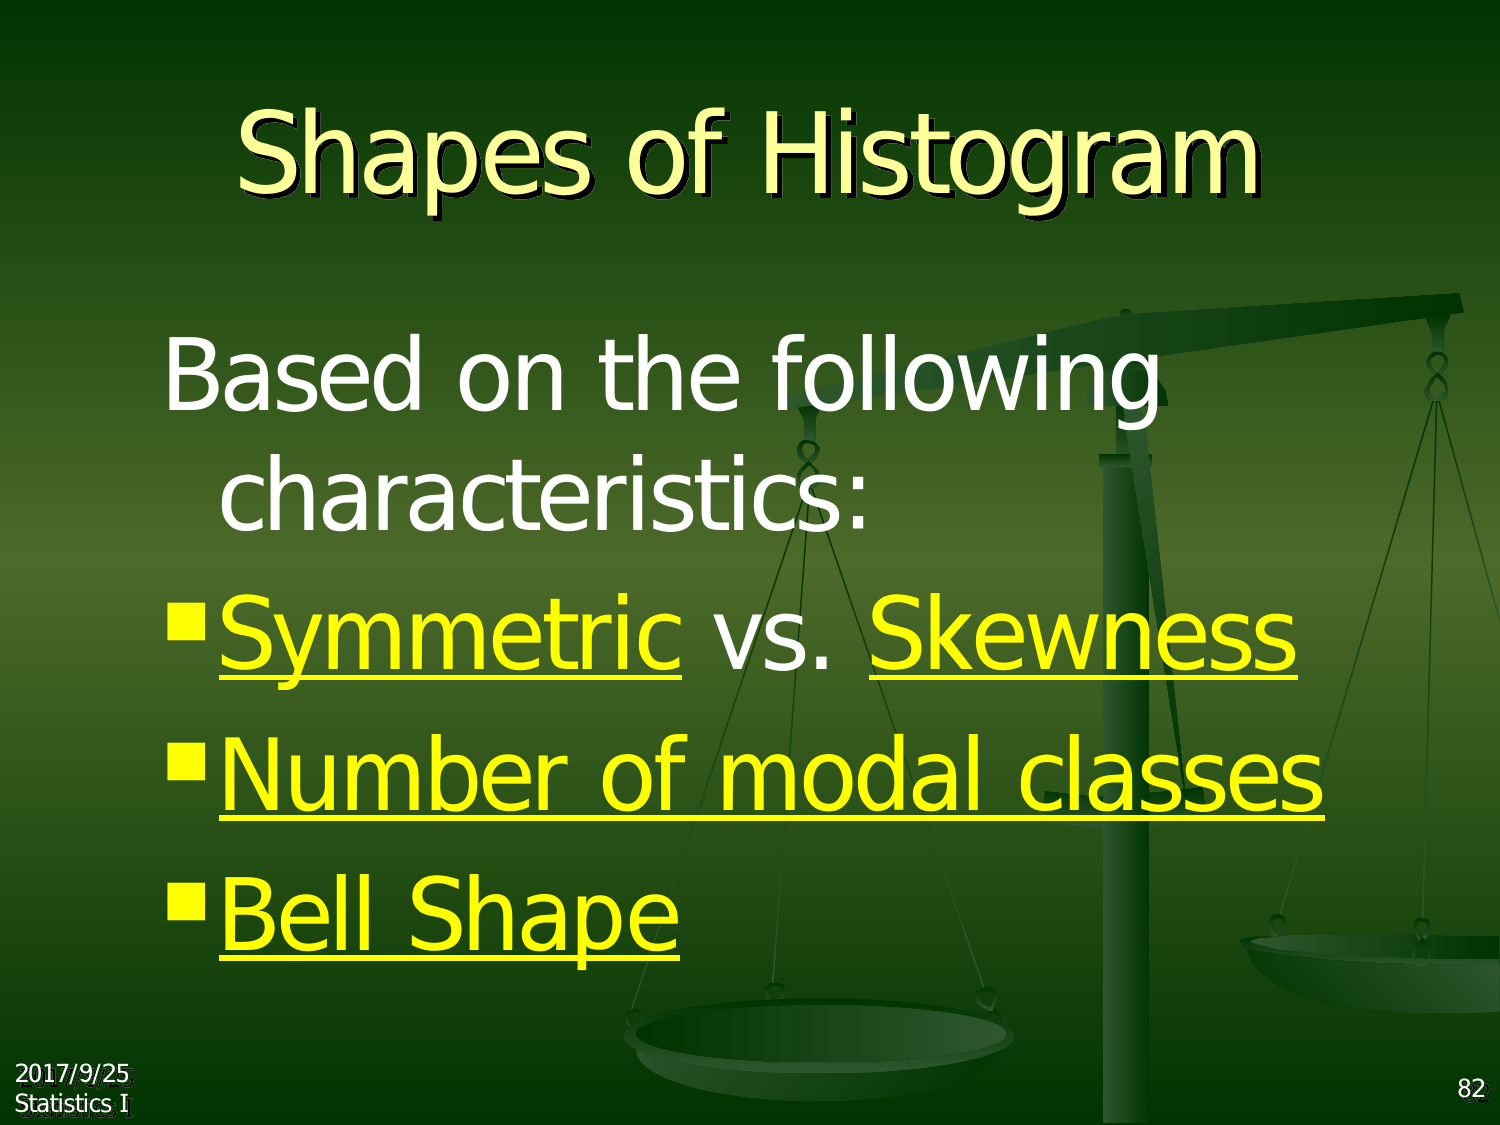

# Shapes of Histogram
Based on the following characteristics:
Symmetric vs. Skewness
Number of modal classes
Bell Shape
2017/9/25
Statistics I
82